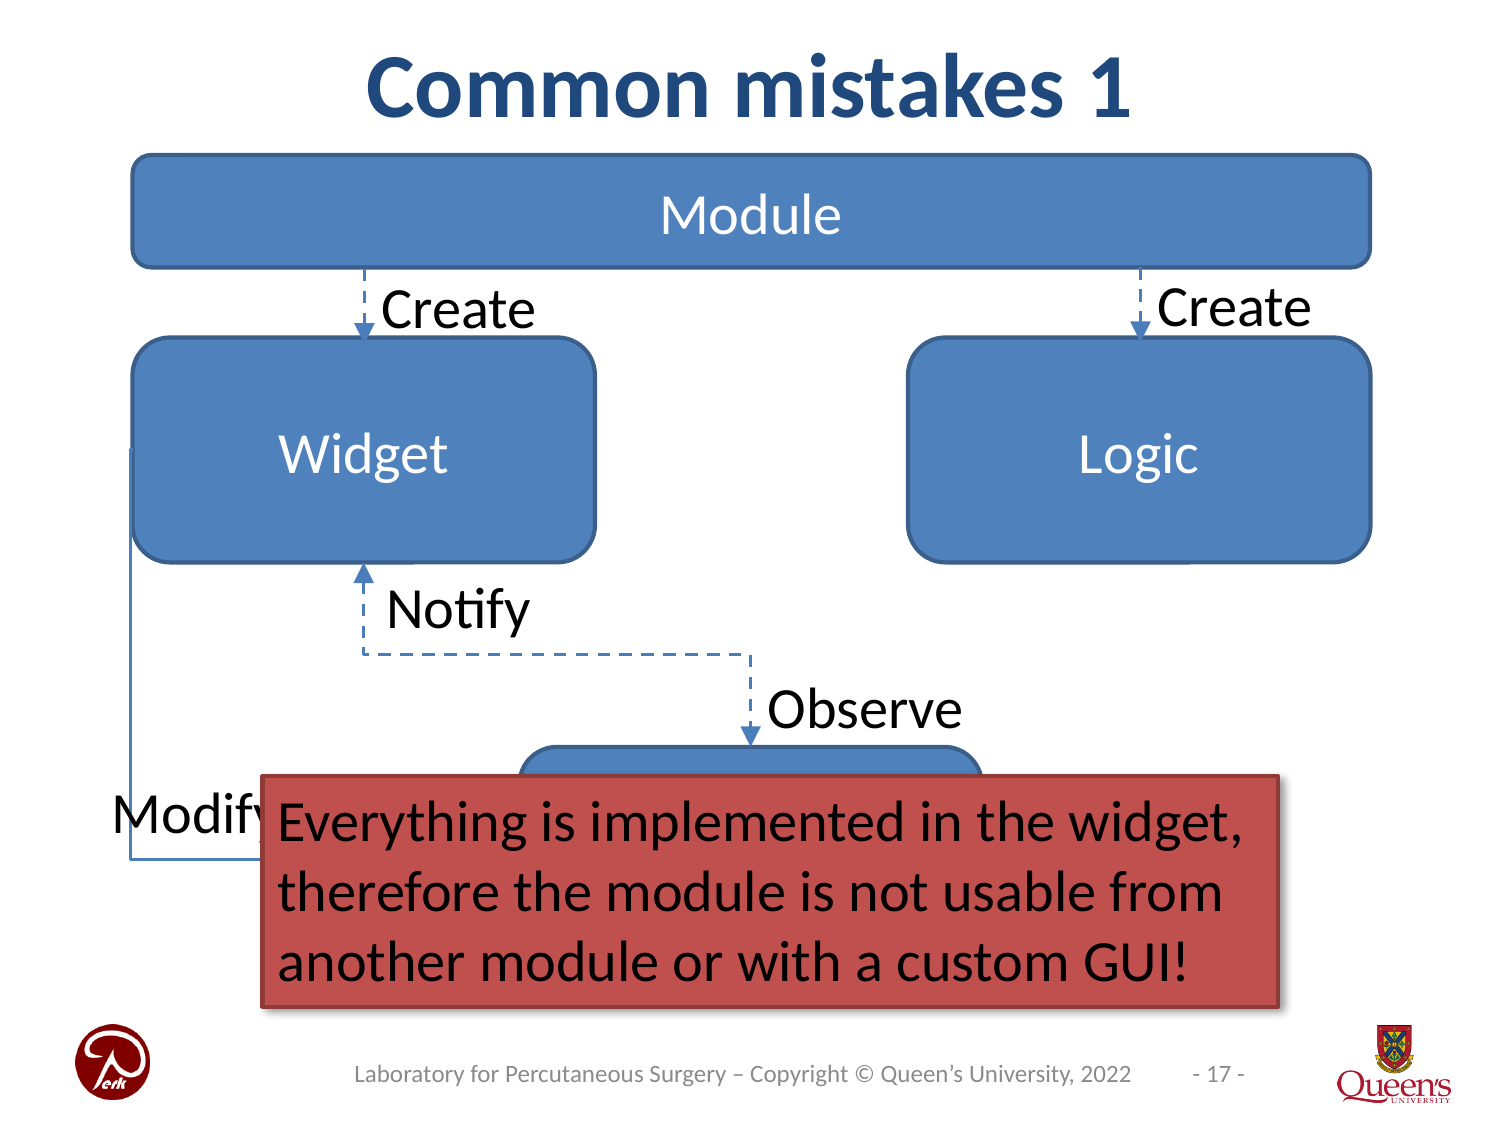

Common mistakes 1
Module
Create
Create
Widget
Logic
Notify
Observe
MRML node
Modify
Everything is implemented in the widget, therefore the module is not usable from another module or with a custom GUI!
Laboratory for Percutaneous Surgery – Copyright © Queen’s University, 2022
- 17 -